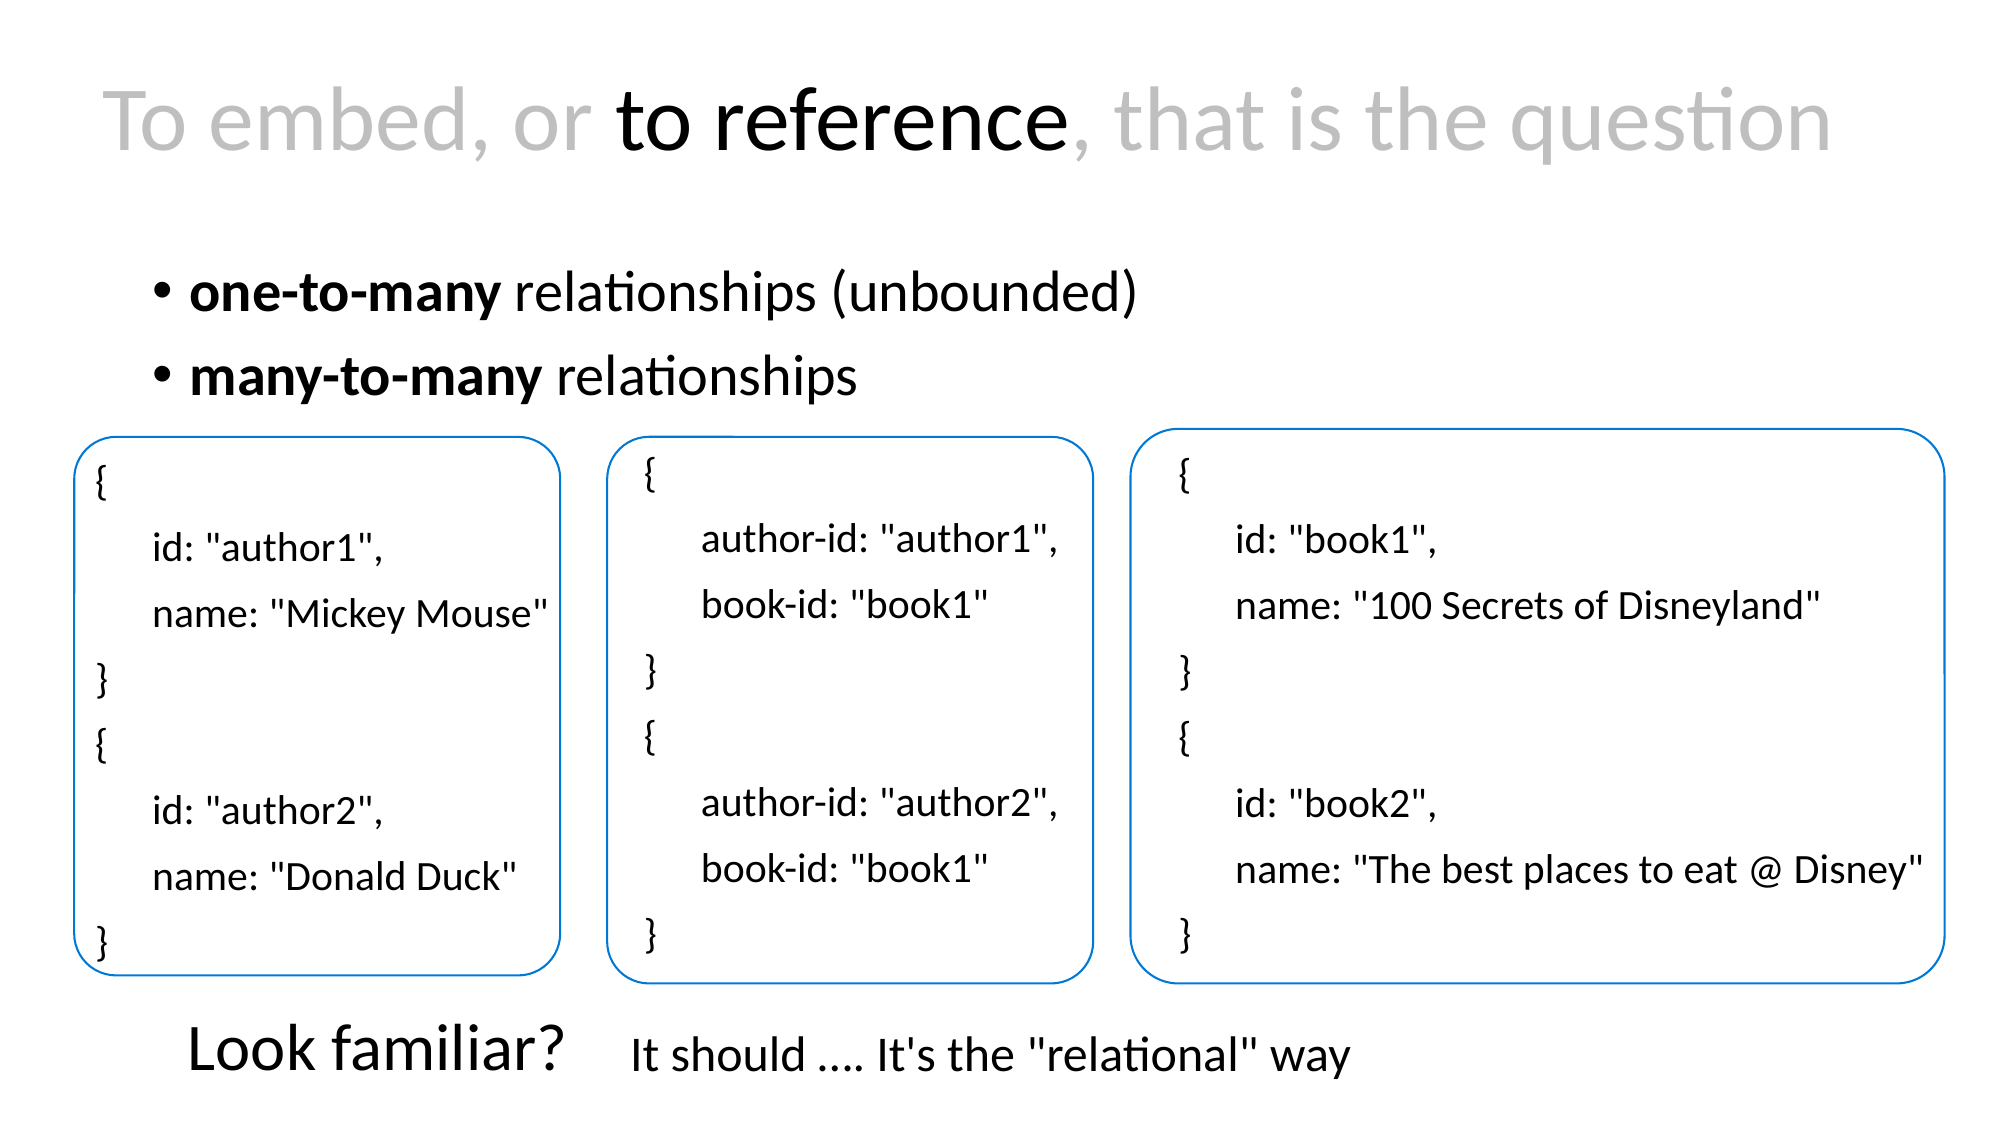

To embed, or to reference, that is the question
one-to-many relationships (unbounded)
many-to-many relationships

{
      id: "book1",
      name: "100 Secrets of Disneyland"
}
{
      id: "book2",
      name: "The best places to eat @ Disney"
}

{
      id: "author1",
      name: "Mickey Mouse"
}
{
      id: "author2",
      name: "Donald Duck"
}

{
      author-id: "author1",
      book-id: "book1"
}
{
      author-id: "author2",
      book-id: "book1"
}
Look familiar?
It should …. It's the "relational" way